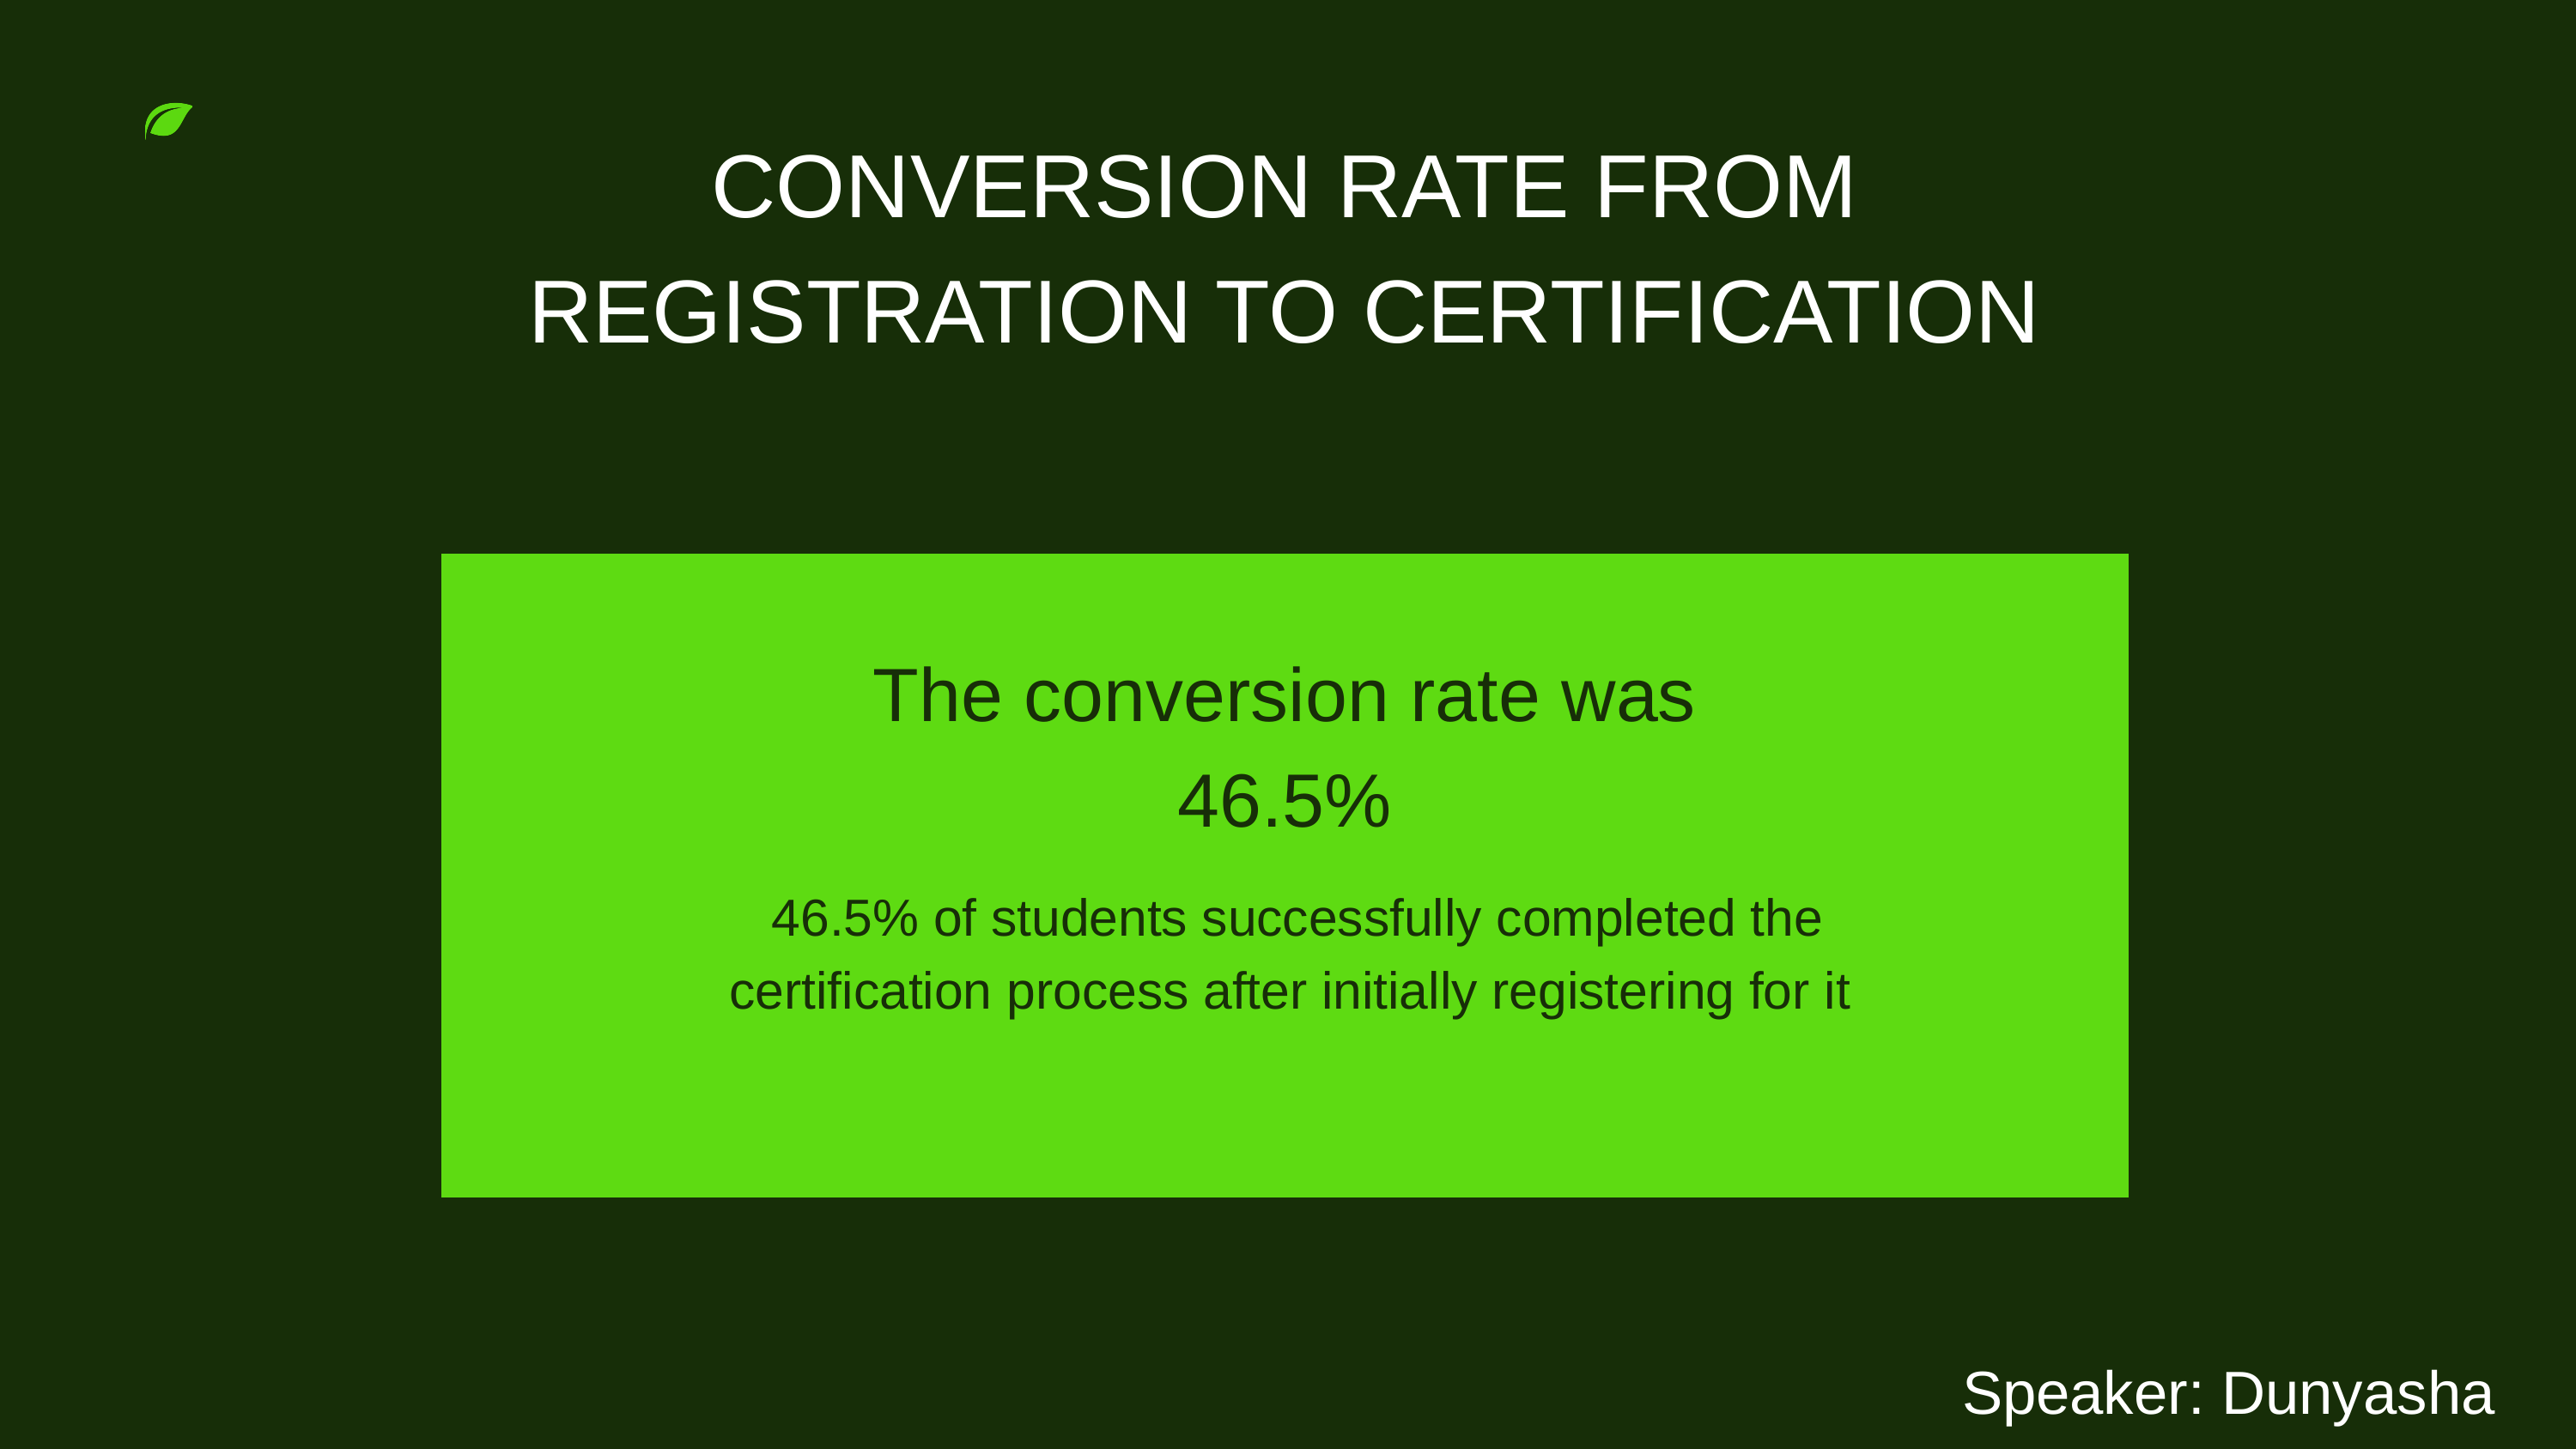

CONVERSION RATE FROM REGISTRATION TO CERTIFICATION

The conversion rate was 46.5%
46.5% of students successfully completed the certification process after initially registering for it
Speaker: Dunyasha